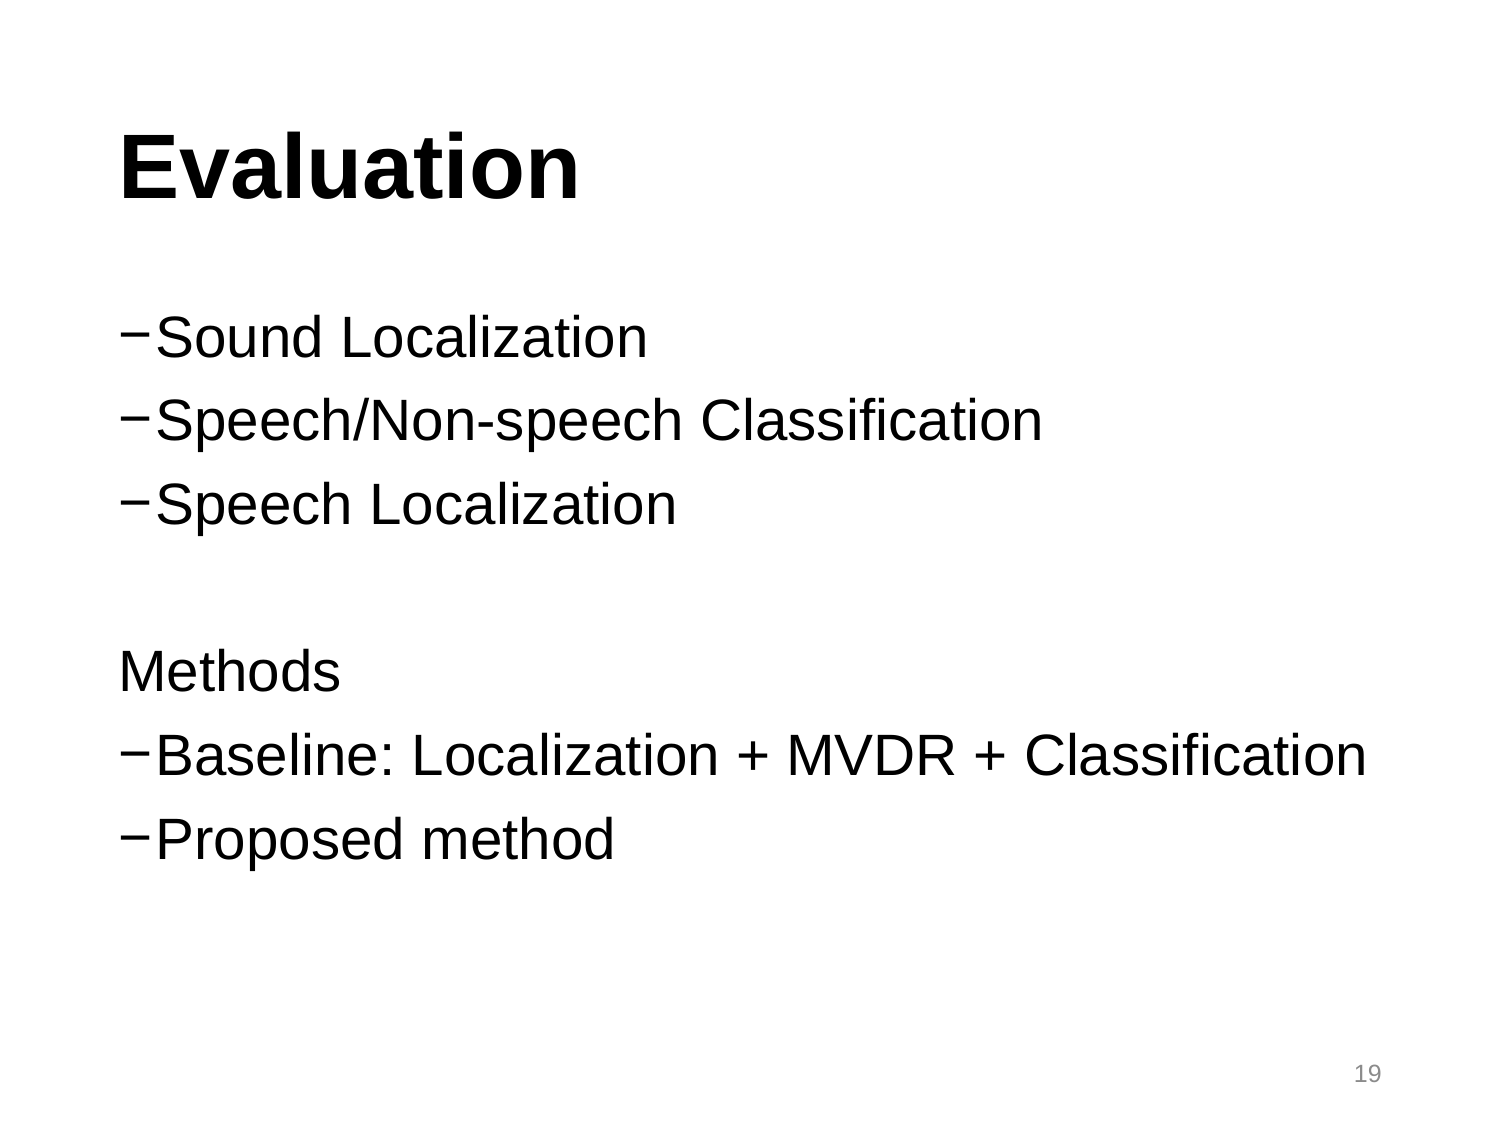

# Evaluation
Sound Localization
Speech/Non-speech Classification
Speech Localization

Methods
Baseline: Localization + MVDR + Classification
Proposed method

19